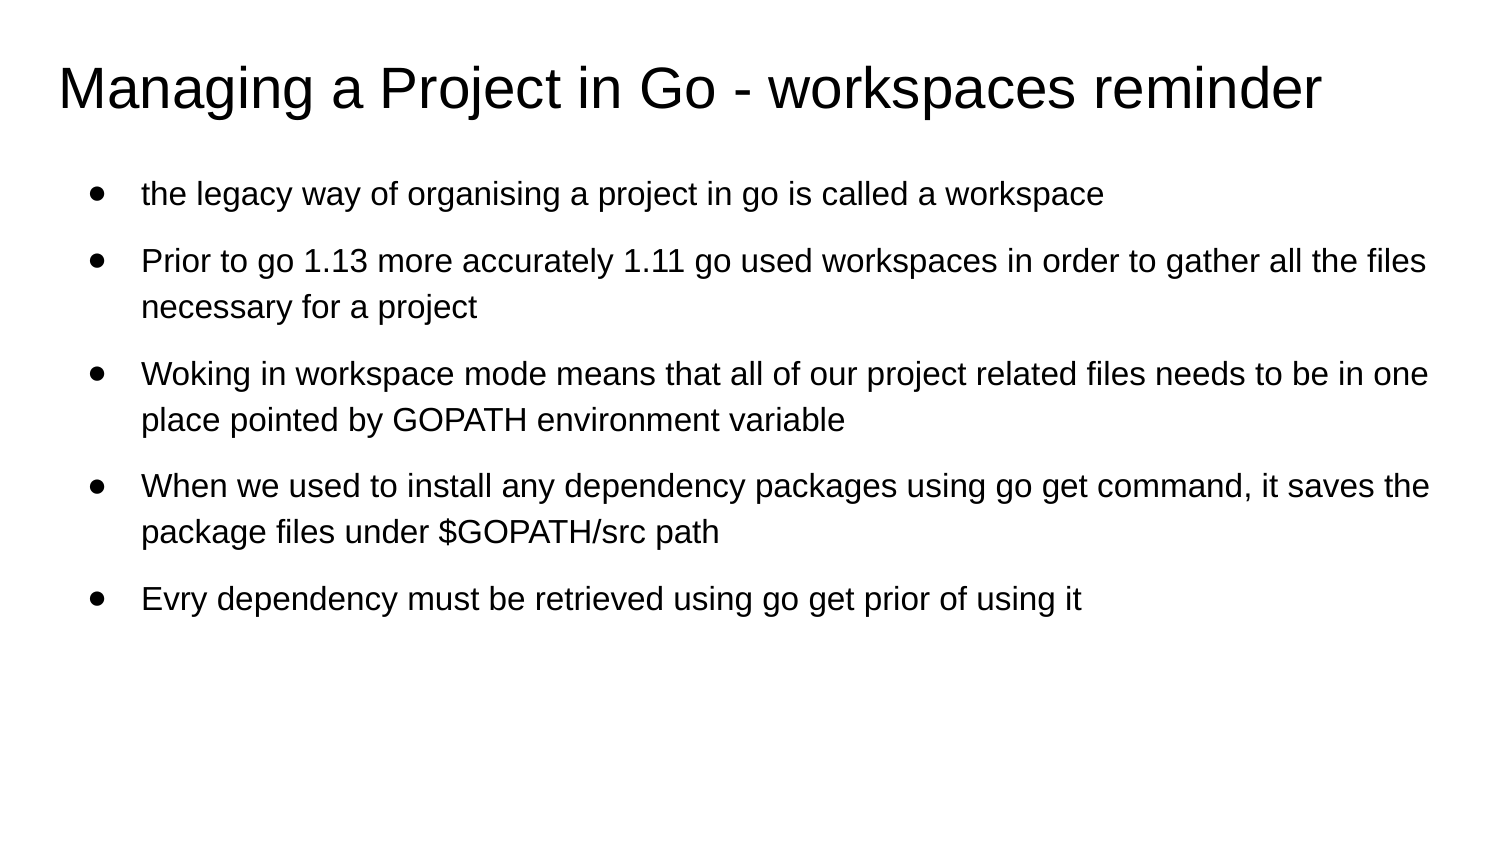

# Managing a Project in Go - workspaces reminder
the legacy way of organising a project in go is called a workspace
Prior to go 1.13 more accurately 1.11 go used workspaces in order to gather all the files necessary for a project
Woking in workspace mode means that all of our project related files needs to be in one place pointed by GOPATH environment variable
When we used to install any dependency packages using go get command, it saves the package files under $GOPATH/src path
Evry dependency must be retrieved using go get prior of using it